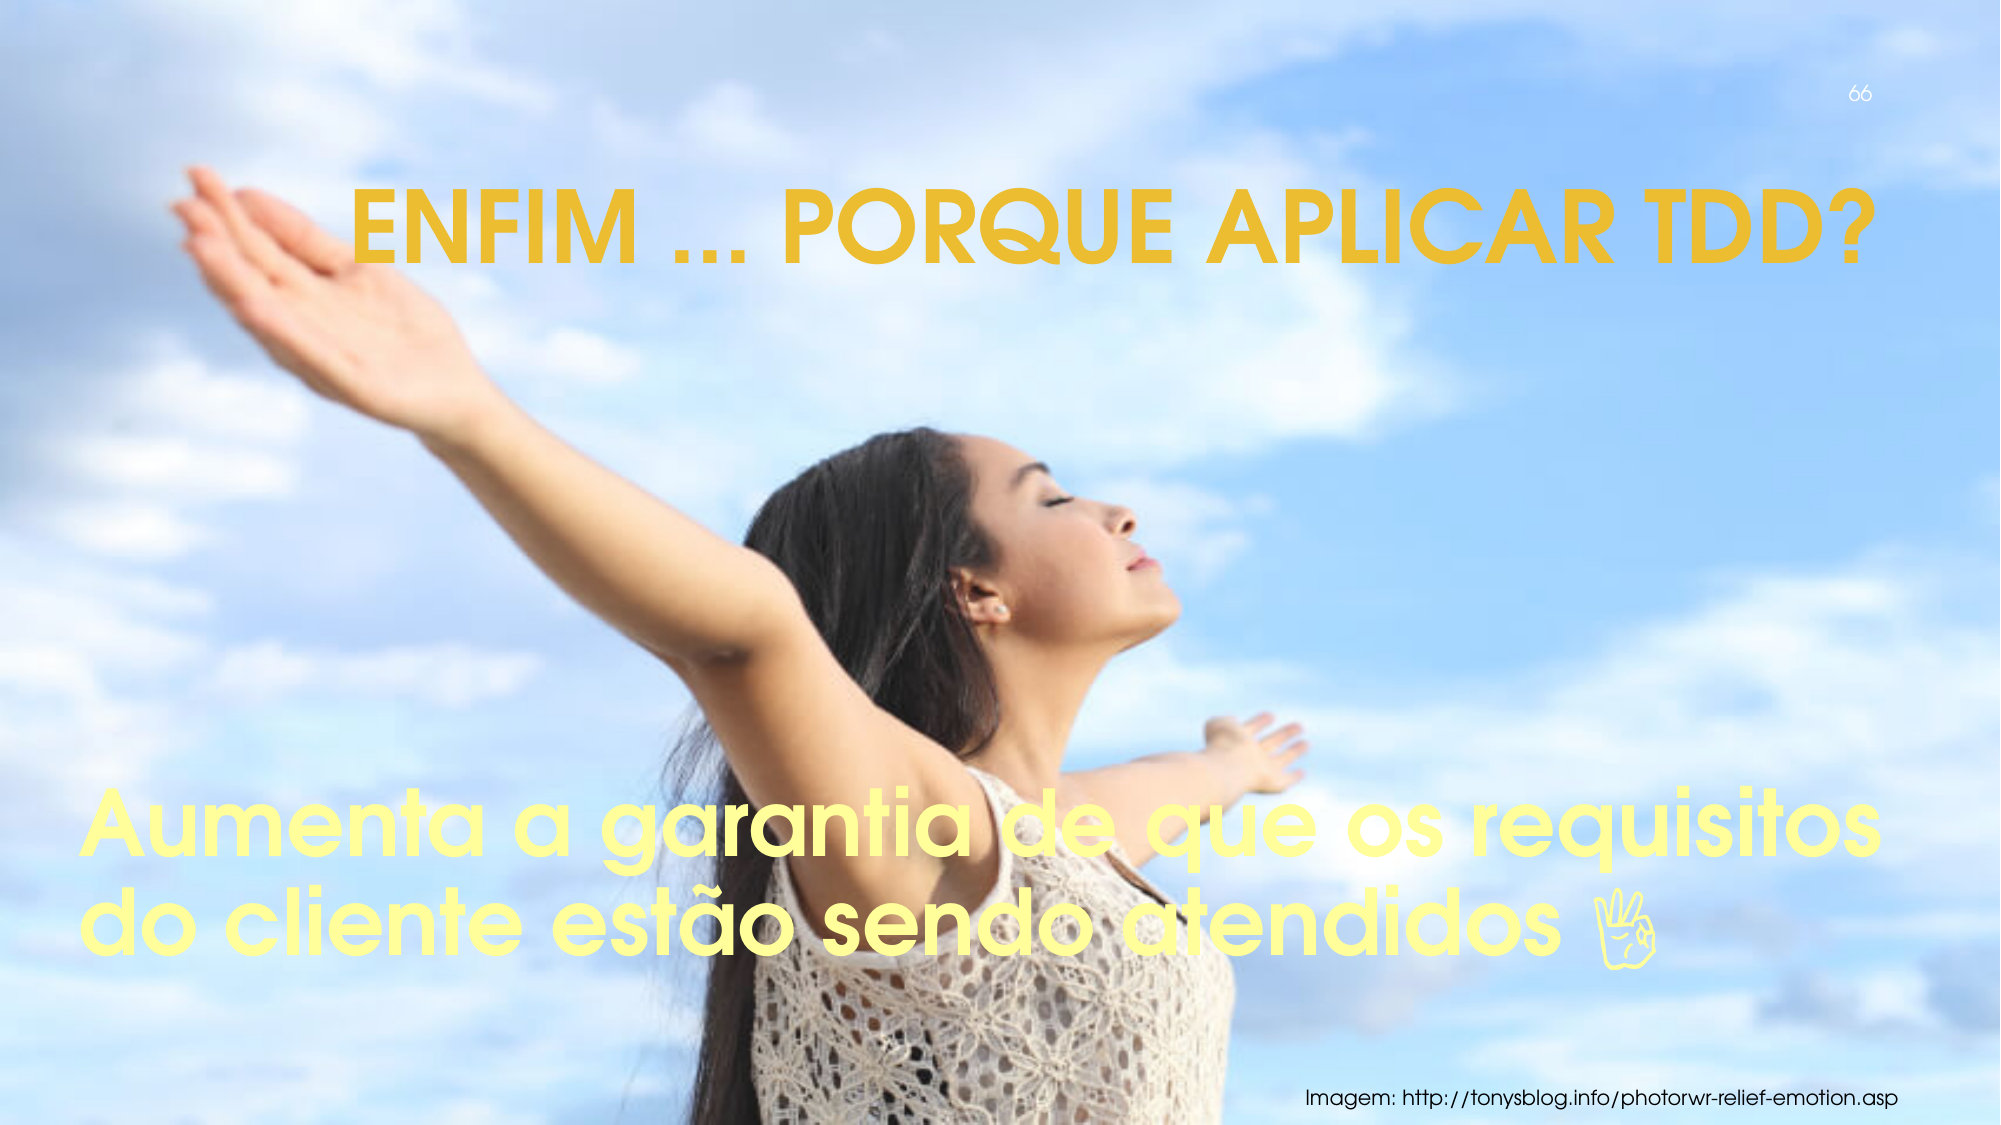

66
# Enfim ... Porque aplicar tdd?
Aumenta a garantia de que os requisitos do cliente estão sendo atendidos 👌
Imagem: http://tonysblog.info/photorwr-relief-emotion.asp